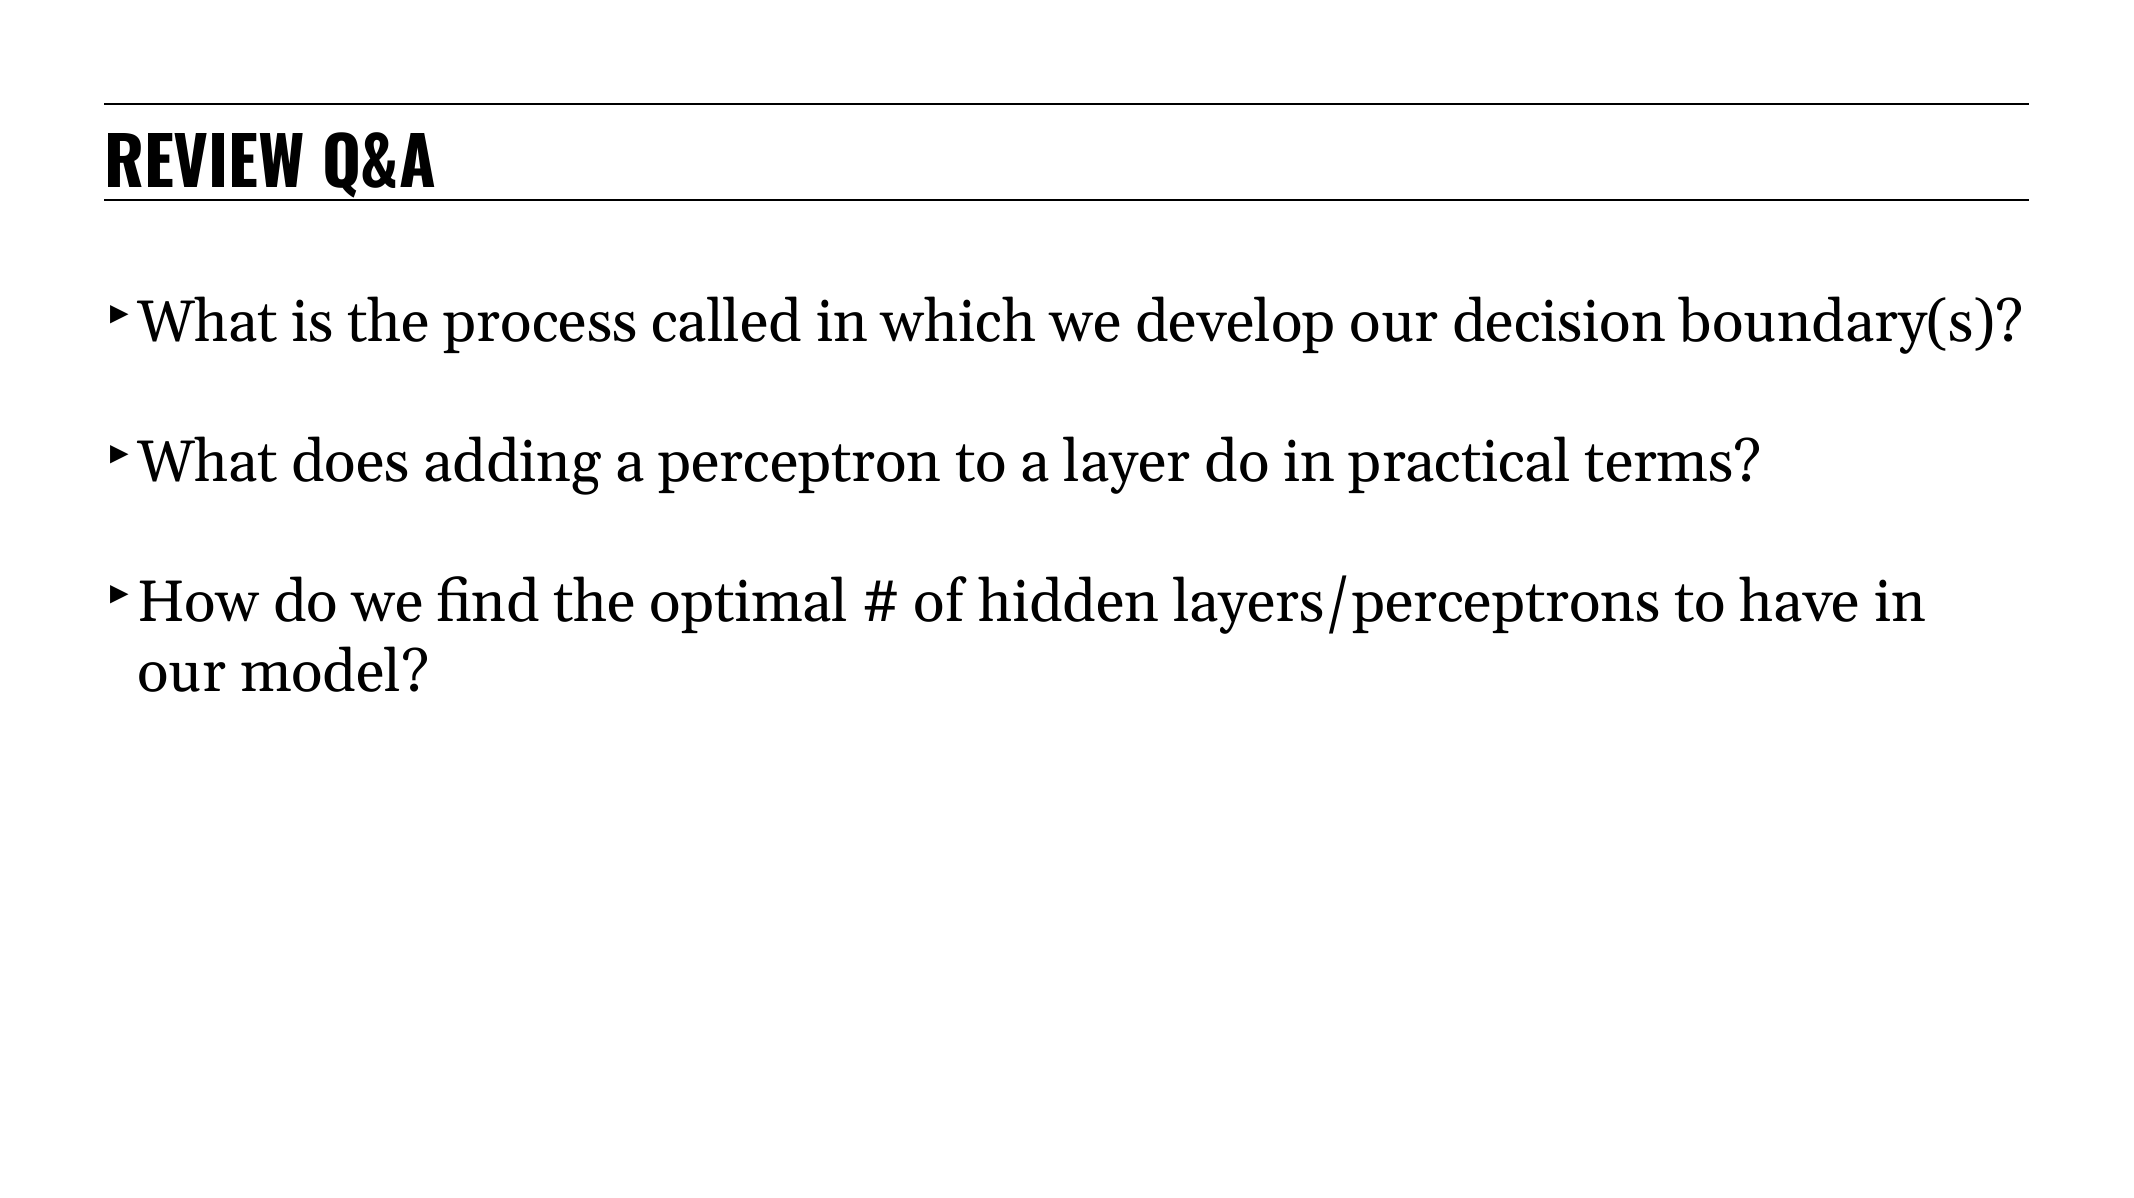

REVIEW Q&A

What is the process called in which we develop our decision boundary(s)?

What does adding a perceptron to a layer do in practical terms?

How do we find the optimal # of hidden layers/perceptrons to have in our model?